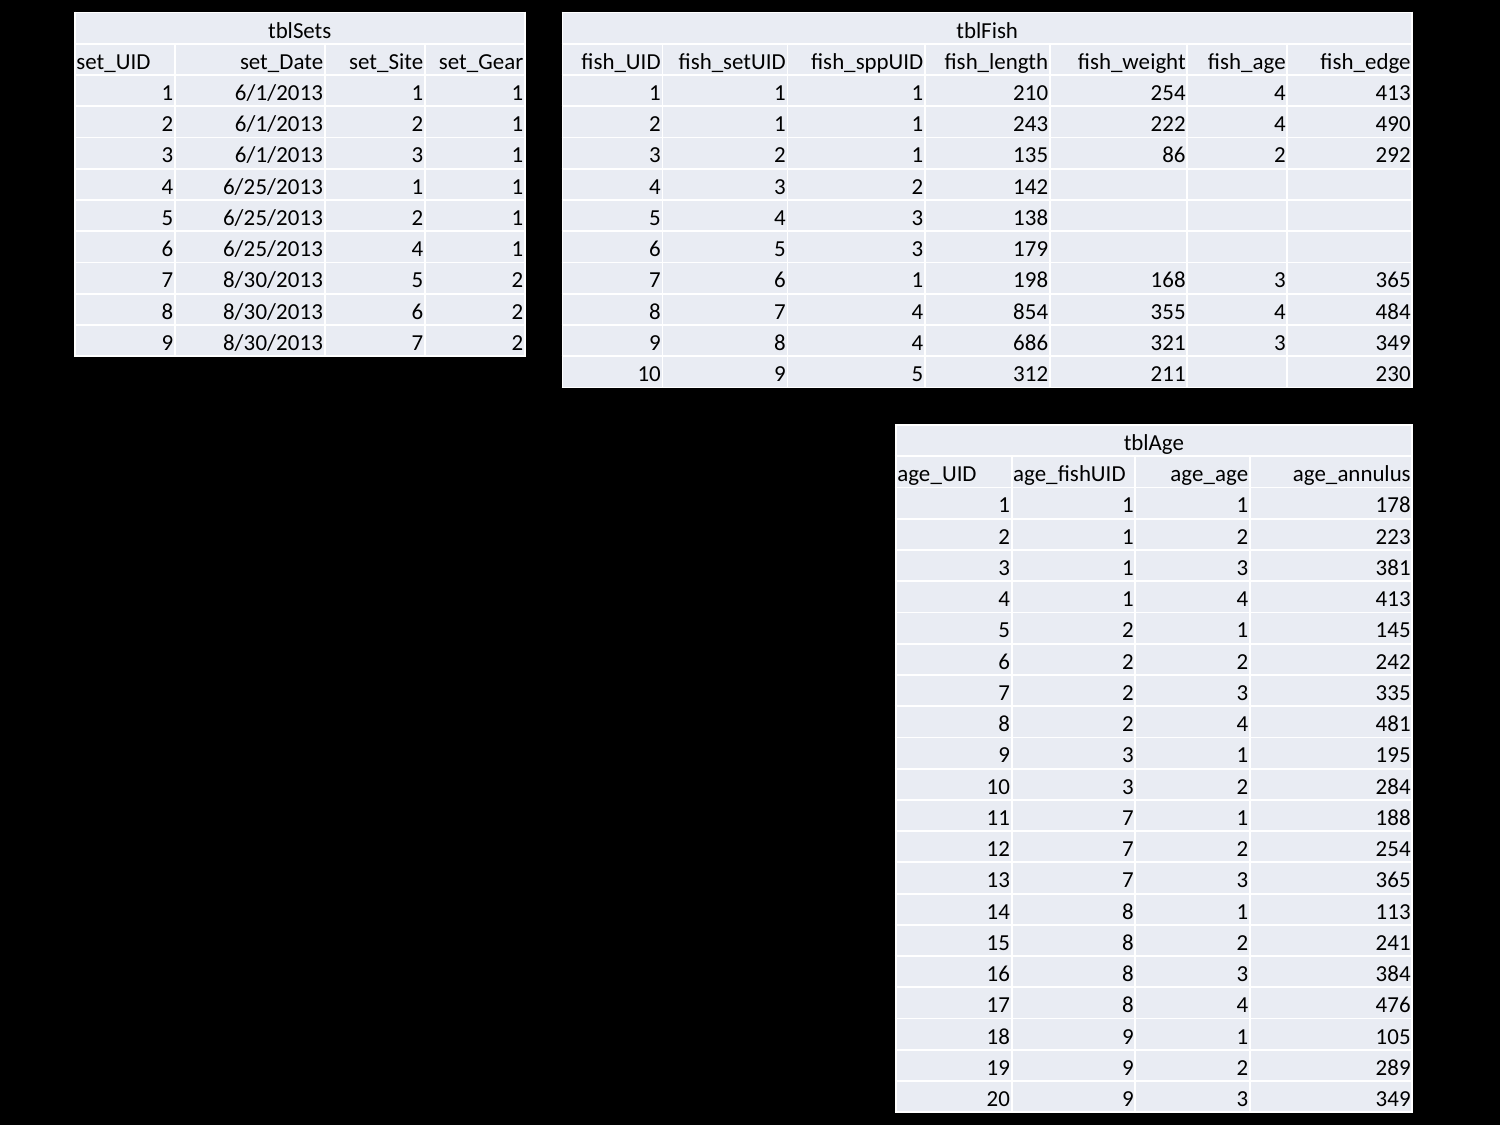

| tblSets |  |  |  |
| --- | --- | --- | --- |
| set\_UID | set\_Date | set\_Site | set\_Gear |
| 1 | 6/1/2013 | 1 | 1 |
| 2 | 6/1/2013 | 2 | 1 |
| 3 | 6/1/2013 | 3 | 1 |
| 4 | 6/25/2013 | 1 | 1 |
| 5 | 6/25/2013 | 2 | 1 |
| 6 | 6/25/2013 | 4 | 1 |
| 7 | 8/30/2013 | 5 | 2 |
| 8 | 8/30/2013 | 6 | 2 |
| 9 | 8/30/2013 | 7 | 2 |
| tblFish |  |  |  |  |  |  |
| --- | --- | --- | --- | --- | --- | --- |
| fish\_UID | fish\_setUID | fish\_sppUID | fish\_length | fish\_weight | fish\_age | fish\_edge |
| 1 | 1 | 1 | 210 | 254 | 4 | 413 |
| 2 | 1 | 1 | 243 | 222 | 4 | 490 |
| 3 | 2 | 1 | 135 | 86 | 2 | 292 |
| 4 | 3 | 2 | 142 |  |  |  |
| 5 | 4 | 3 | 138 |  |  |  |
| 6 | 5 | 3 | 179 |  |  |  |
| 7 | 6 | 1 | 198 | 168 | 3 | 365 |
| 8 | 7 | 4 | 854 | 355 | 4 | 484 |
| 9 | 8 | 4 | 686 | 321 | 3 | 349 |
| 10 | 9 | 5 | 312 | 211 |  | 230 |
| tblAge |  |  |  |
| --- | --- | --- | --- |
| age\_UID | age\_fishUID | age\_age | age\_annulus |
| 1 | 1 | 1 | 178 |
| 2 | 1 | 2 | 223 |
| 3 | 1 | 3 | 381 |
| 4 | 1 | 4 | 413 |
| 5 | 2 | 1 | 145 |
| 6 | 2 | 2 | 242 |
| 7 | 2 | 3 | 335 |
| 8 | 2 | 4 | 481 |
| 9 | 3 | 1 | 195 |
| 10 | 3 | 2 | 284 |
| 11 | 7 | 1 | 188 |
| 12 | 7 | 2 | 254 |
| 13 | 7 | 3 | 365 |
| 14 | 8 | 1 | 113 |
| 15 | 8 | 2 | 241 |
| 16 | 8 | 3 | 384 |
| 17 | 8 | 4 | 476 |
| 18 | 9 | 1 | 105 |
| 19 | 9 | 2 | 289 |
| 20 | 9 | 3 | 349 |